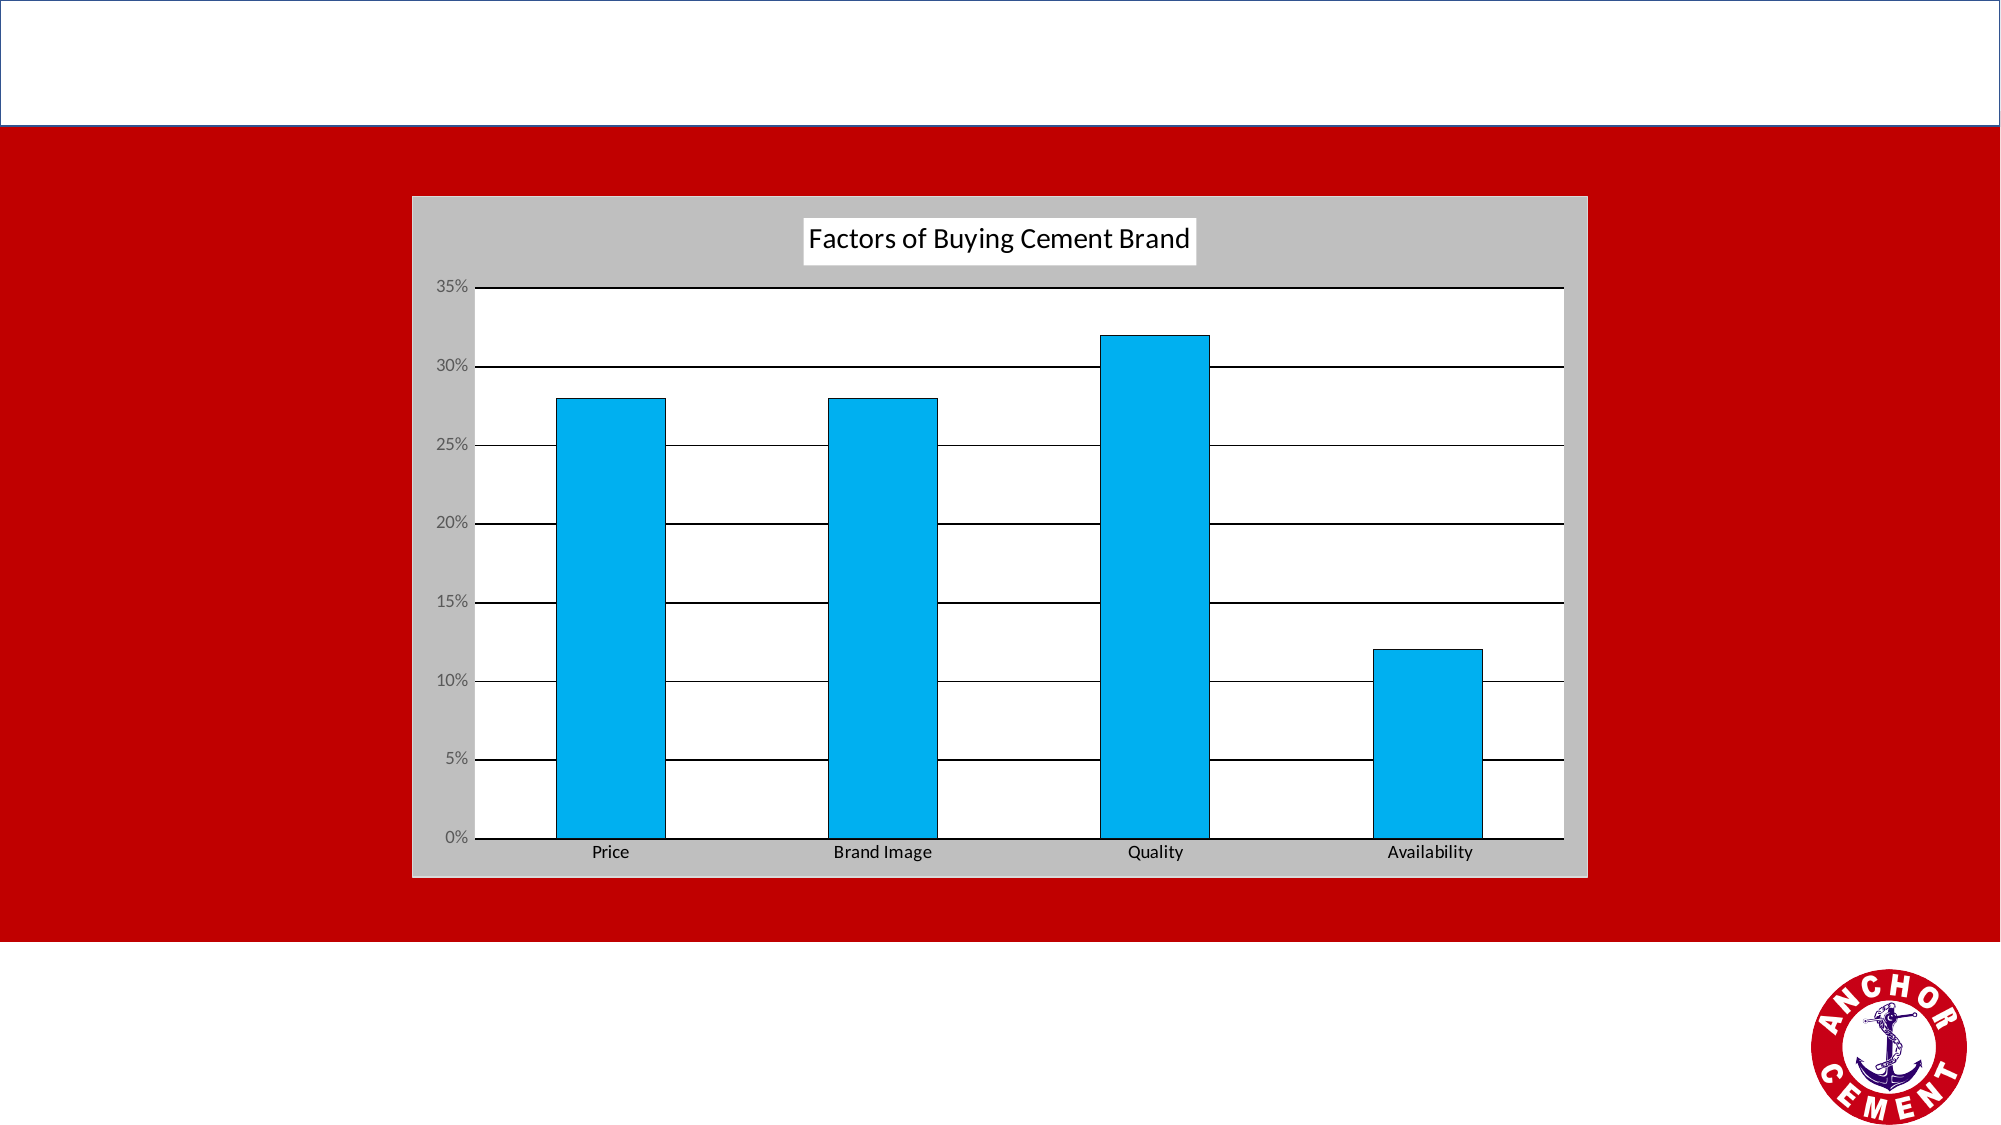

### Chart: Factors of Buying Cement Brand

| Category | Series 1 |
|---|---|
| Price | 0.28 |
| Brand Image | 0.28 |
| Quality | 0.32 |
|  Availability | 0.12 |